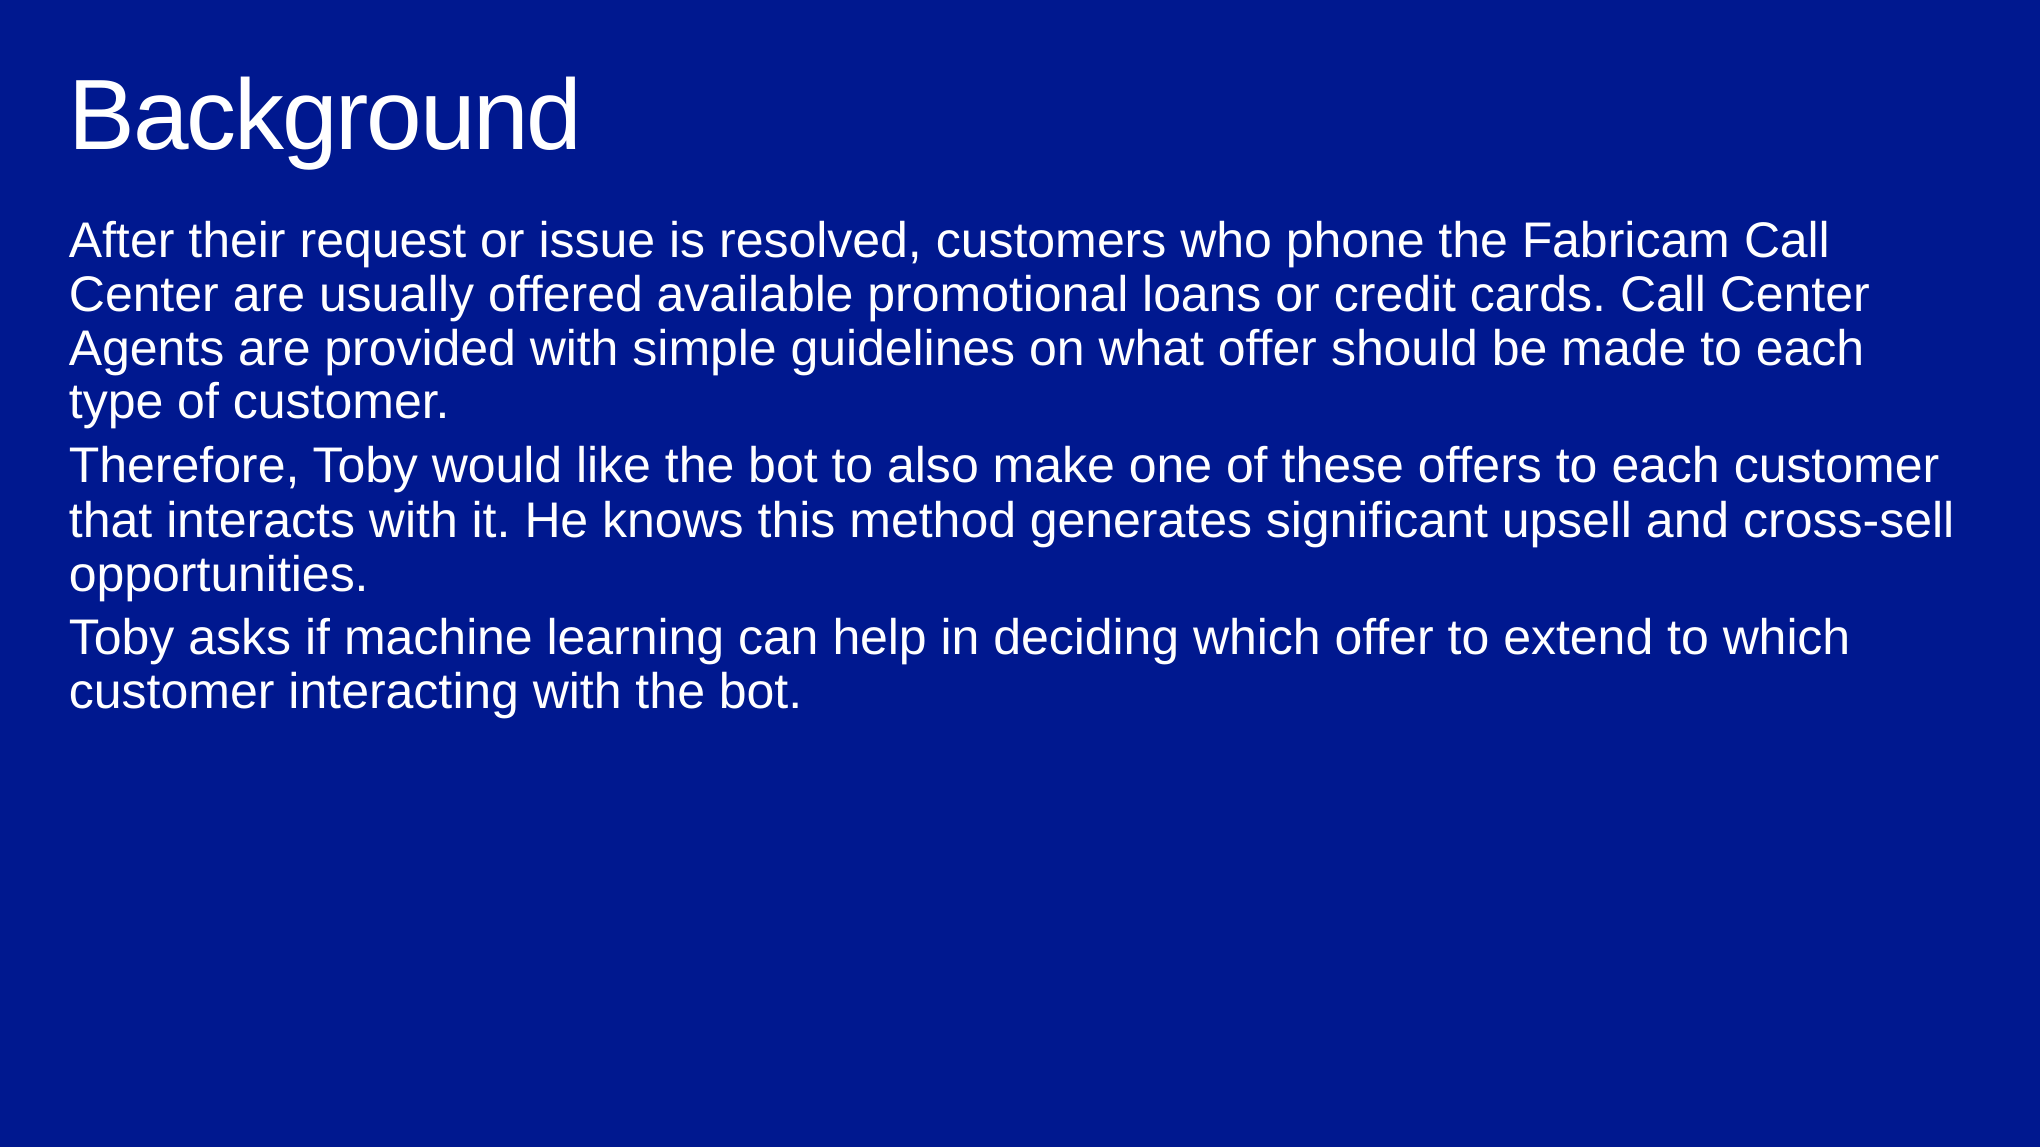

# Background
After their request or issue is resolved, customers who phone the Fabricam Call Center are usually offered available promotional loans or credit cards. Call Center Agents are provided with simple guidelines on what offer should be made to each type of customer.
Therefore, Toby would like the bot to also make one of these offers to each customer that interacts with it. He knows this method generates significant upsell and cross-sell opportunities.
Toby asks if machine learning can help in deciding which offer to extend to which customer interacting with the bot.